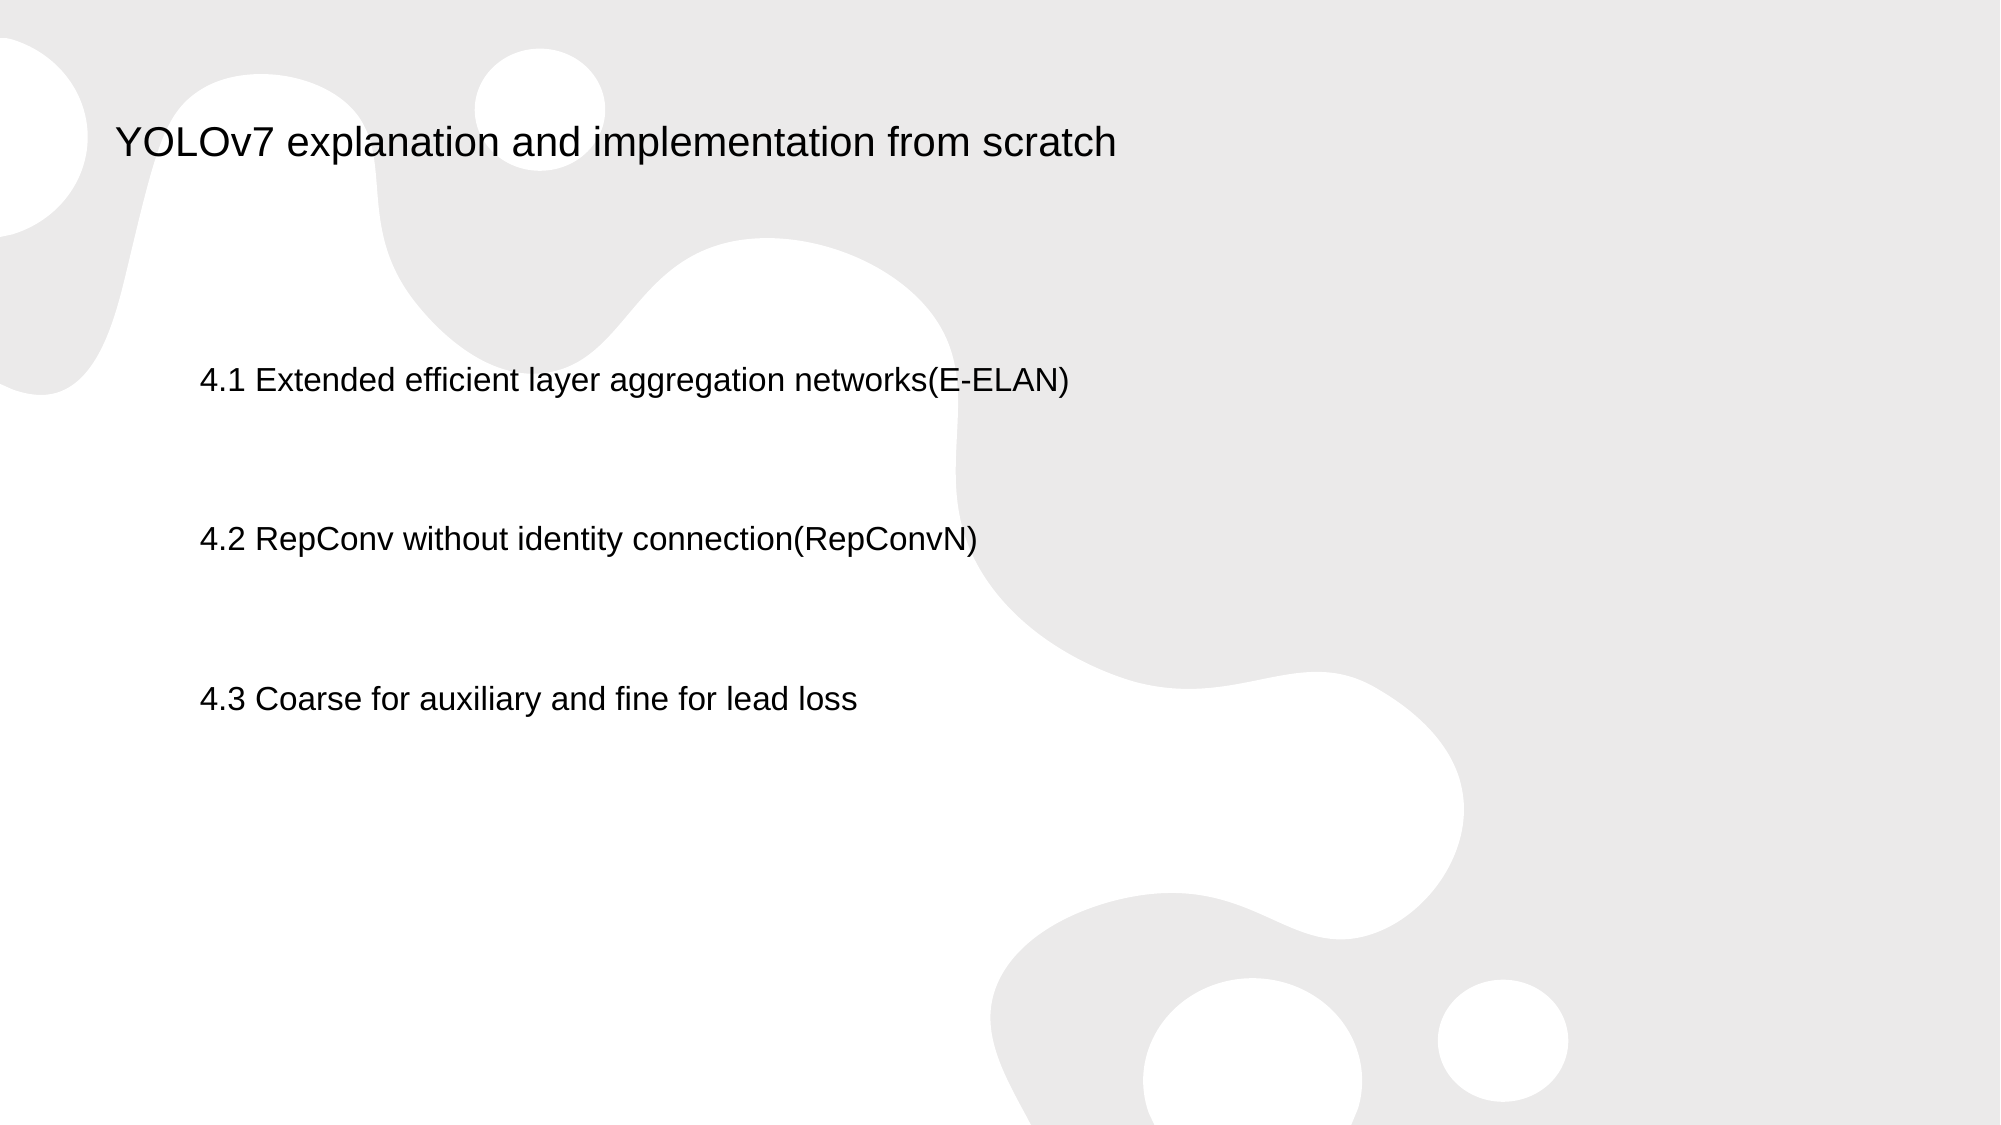

# YOLOv7 explanation and implementation from scratch
4.1 Extended efficient layer aggregation networks(E-ELAN)

4.2 RepConv without identity connection(RepConvN)

4.3 Coarse for auxiliary and fine for lead loss